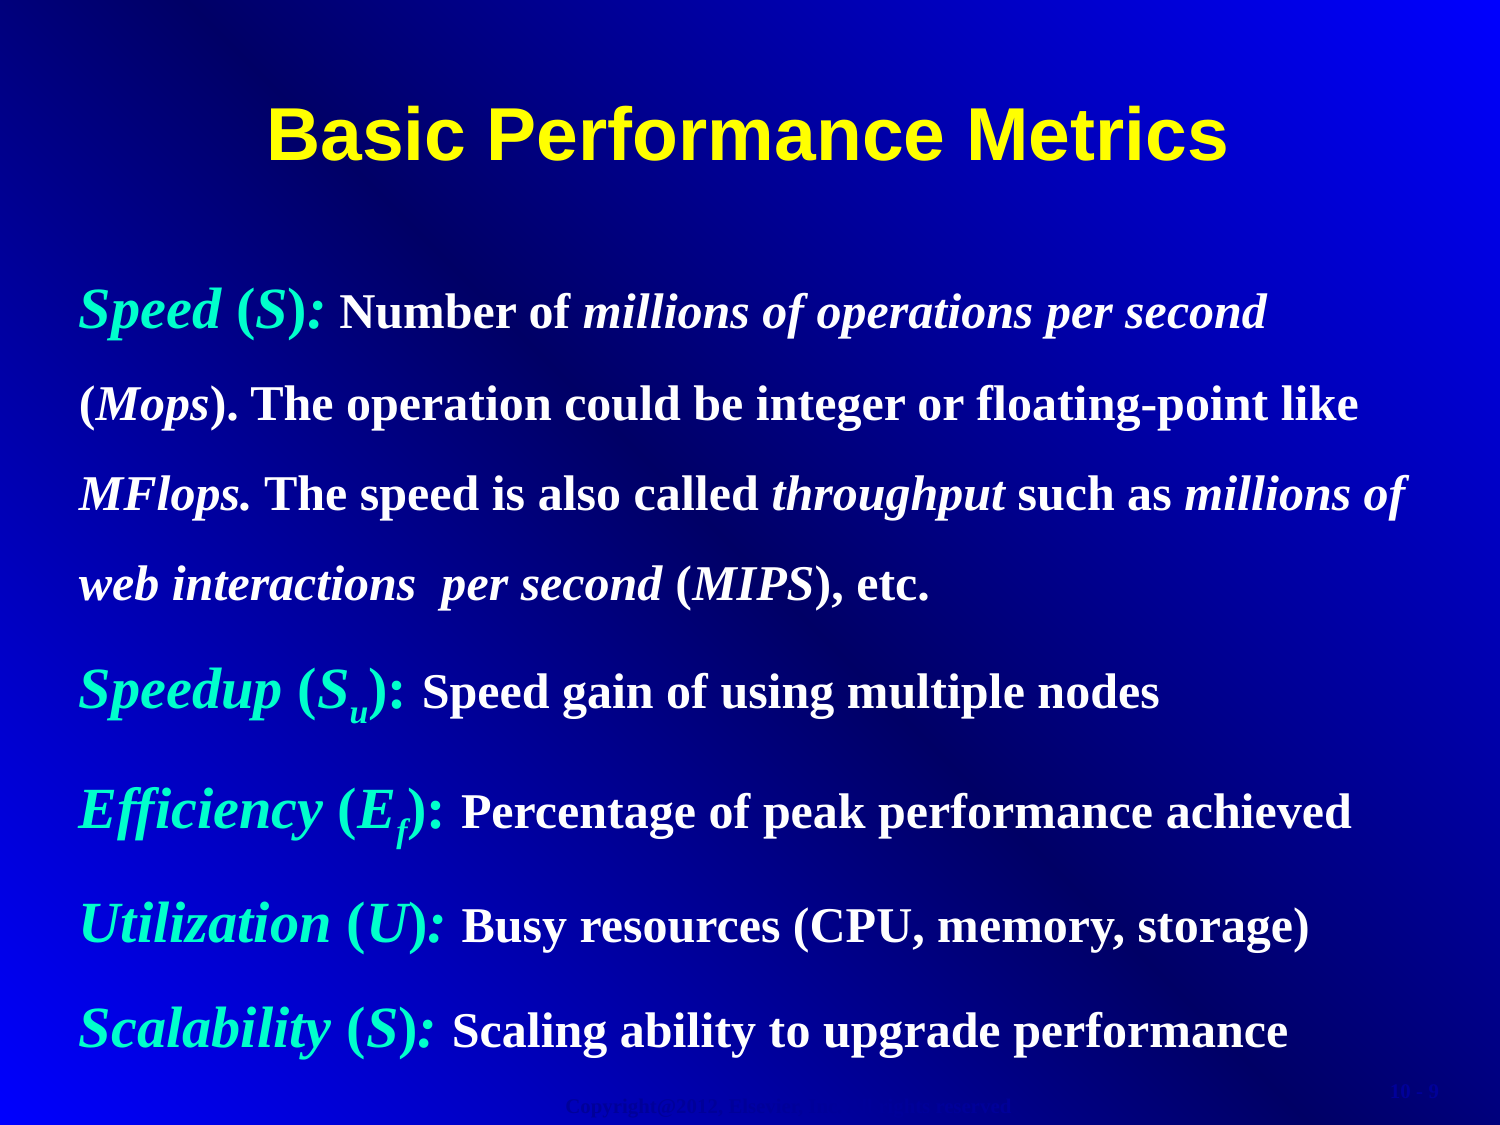

Basic Performance Metrics

Speed (S): Number of millions of operations per second  (Mops). The operation could be integer or floating-point like MFlops. The speed is also called throughput such as millions of web interactions  per second (MIPS), etc.
Speedup (Su): Speed gain of using multiple nodes
Efficiency (Ef): Percentage of peak performance achieved
Utilization (U): Busy resources (CPU, memory, storage)
Scalability (S): Scaling ability to upgrade performance